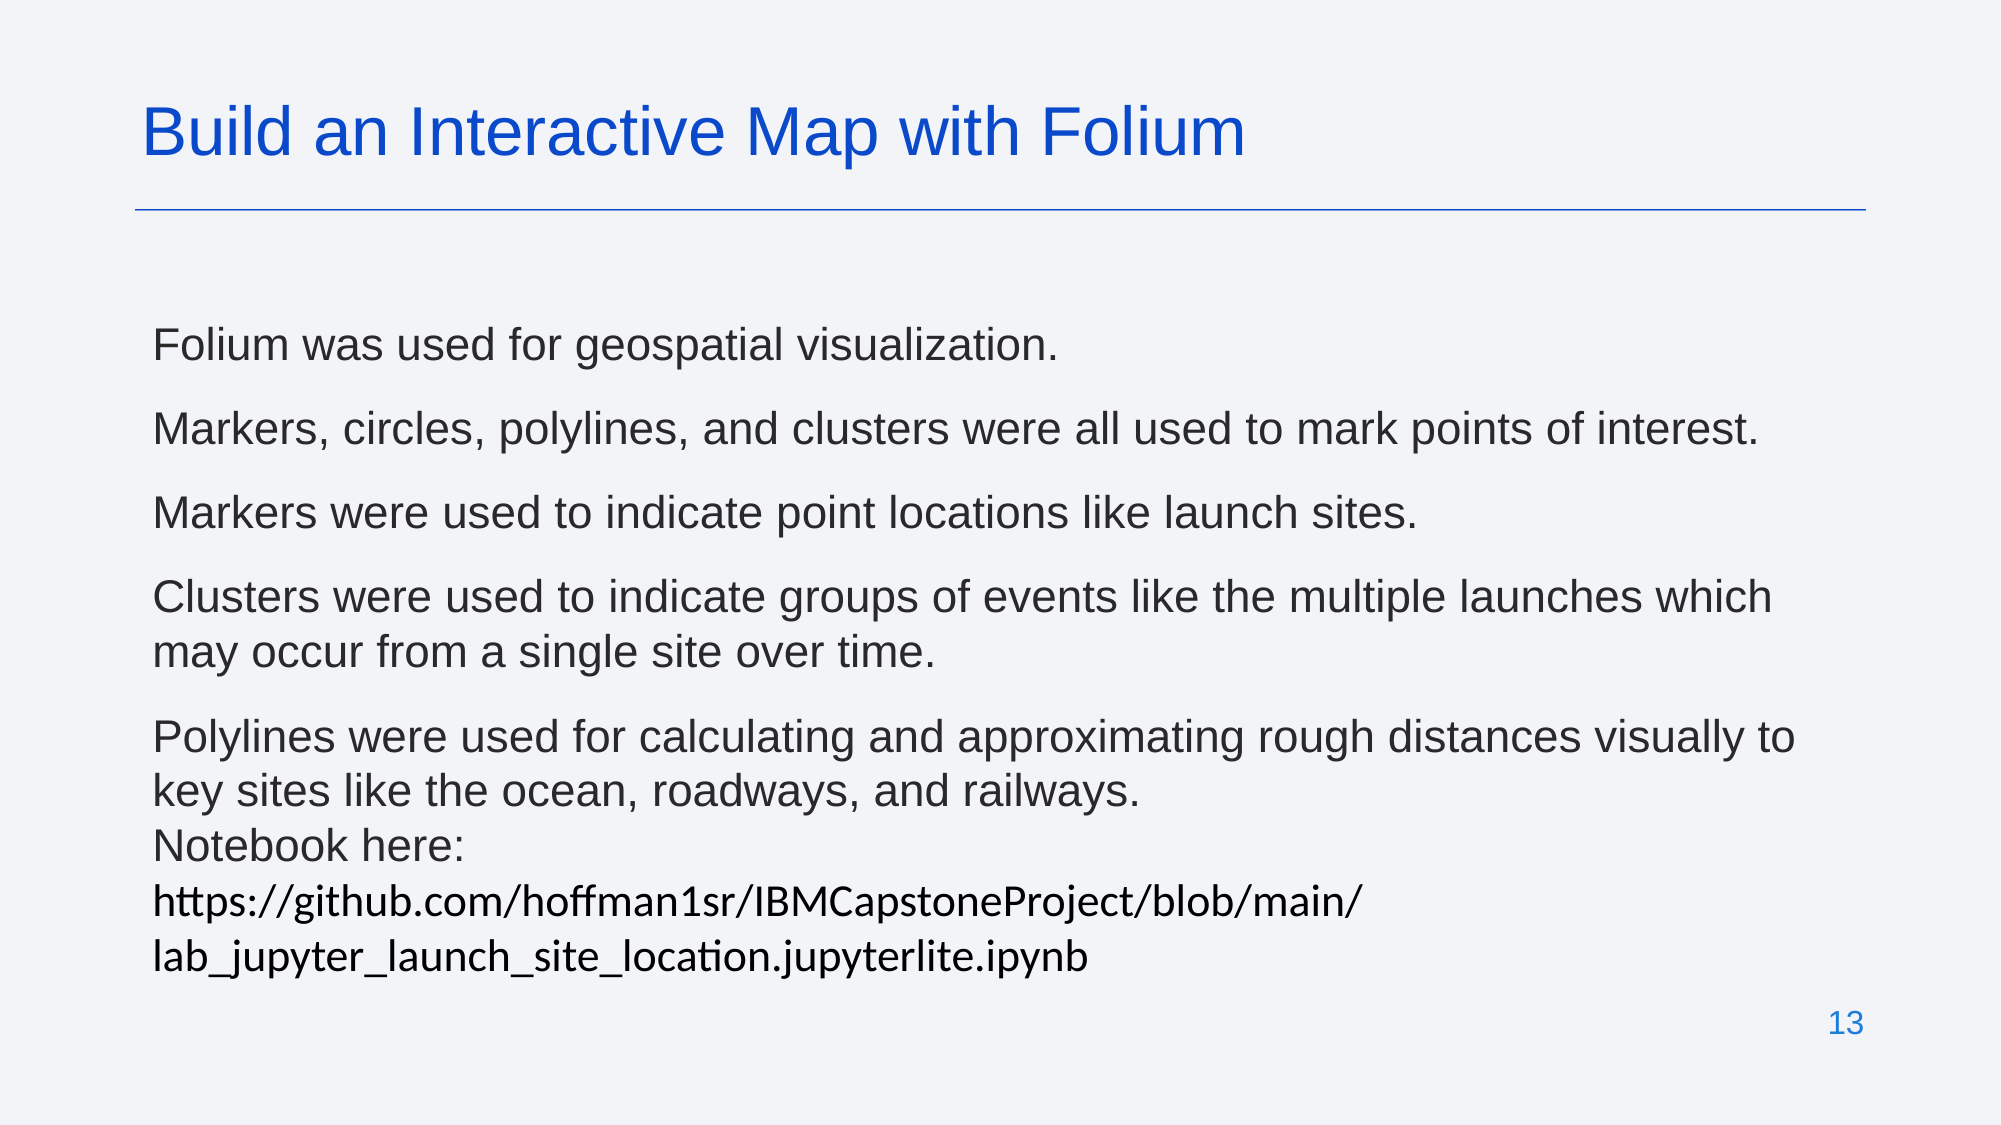

Build an Interactive Map with Folium
Folium was used for geospatial visualization.
Markers, circles, polylines, and clusters were all used to mark points of interest.
Markers were used to indicate point locations like launch sites.
Clusters were used to indicate groups of events like the multiple launches which may occur from a single site over time.
Polylines were used for calculating and approximating rough distances visually to key sites like the ocean, roadways, and railways.
Notebook here:
https://github.com/hoffman1sr/IBMCapstoneProject/blob/main/lab_jupyter_launch_site_location.jupyterlite.ipynb

13